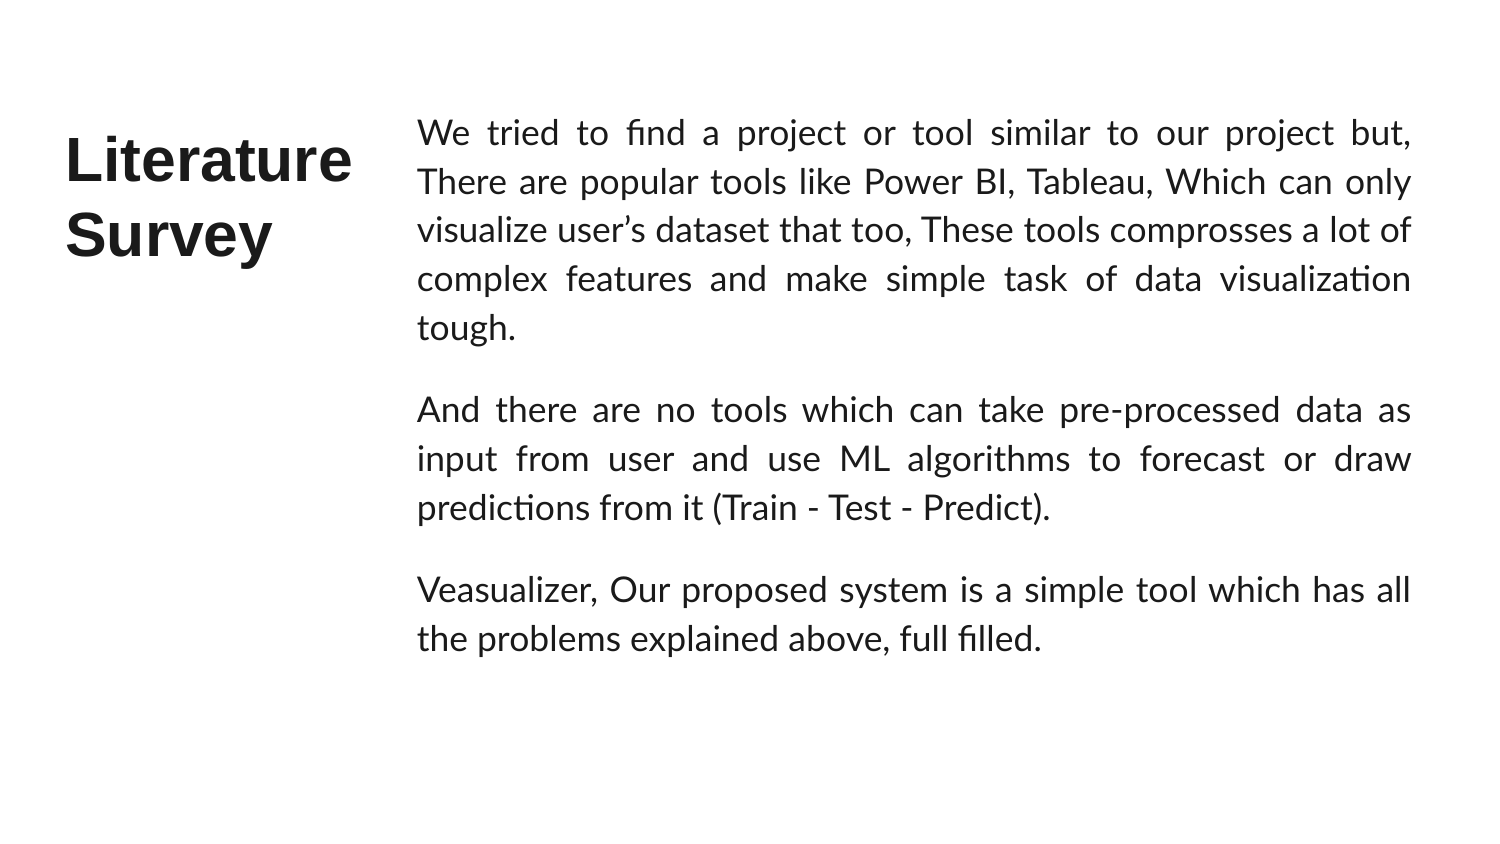

We tried to find a project or tool similar to our project but, There are popular tools like Power BI, Tableau, Which can only visualize user’s dataset that too, These tools comprosses a lot of complex features and make simple task of data visualization tough.
And there are no tools which can take pre-processed data as input from user and use ML algorithms to forecast or draw predictions from it (Train - Test - Predict).
Veasualizer, Our proposed system is a simple tool which has all the problems explained above, full filled.

Proposed system next
# Literature Survey